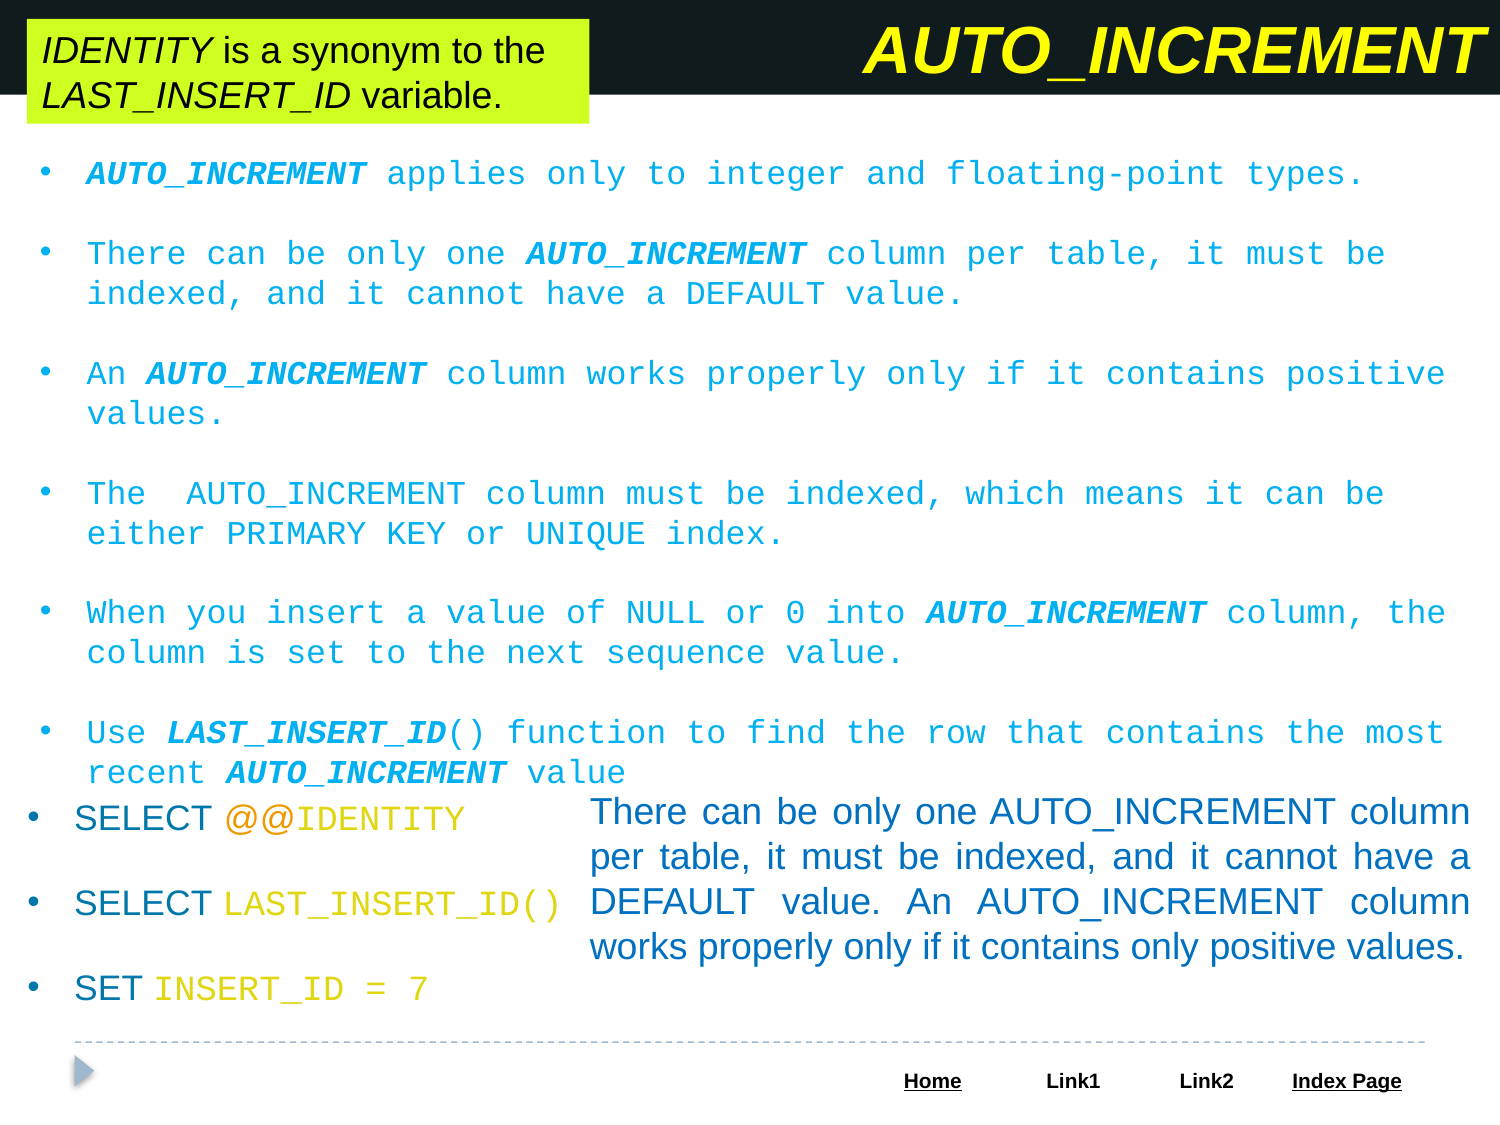

AUTO_INCREMENT
IDENTITY is a synonym to the LAST_INSERT_ID variable.
AUTO_INCREMENT applies only to integer and floating-point types.

There can be only one AUTO_INCREMENT column per table, it must be indexed, and it cannot have a DEFAULT value.

An AUTO_INCREMENT column works properly only if it contains positive values.

The  AUTO_INCREMENT column must be indexed, which means it can be either PRIMARY KEY or UNIQUE index.

When you insert a value of NULL or 0 into AUTO_INCREMENT column, the column is set to the next sequence value.

Use LAST_INSERT_ID() function to find the row that contains the most recent AUTO_INCREMENT value
There can be only one AUTO_INCREMENT column per table, it must be indexed, and it cannot have a DEFAULT value. An AUTO_INCREMENT column works properly only if it contains only positive values.
SELECT @@IDENTITY

SELECT LAST_INSERT_ID()

SET INSERT_ID = 7